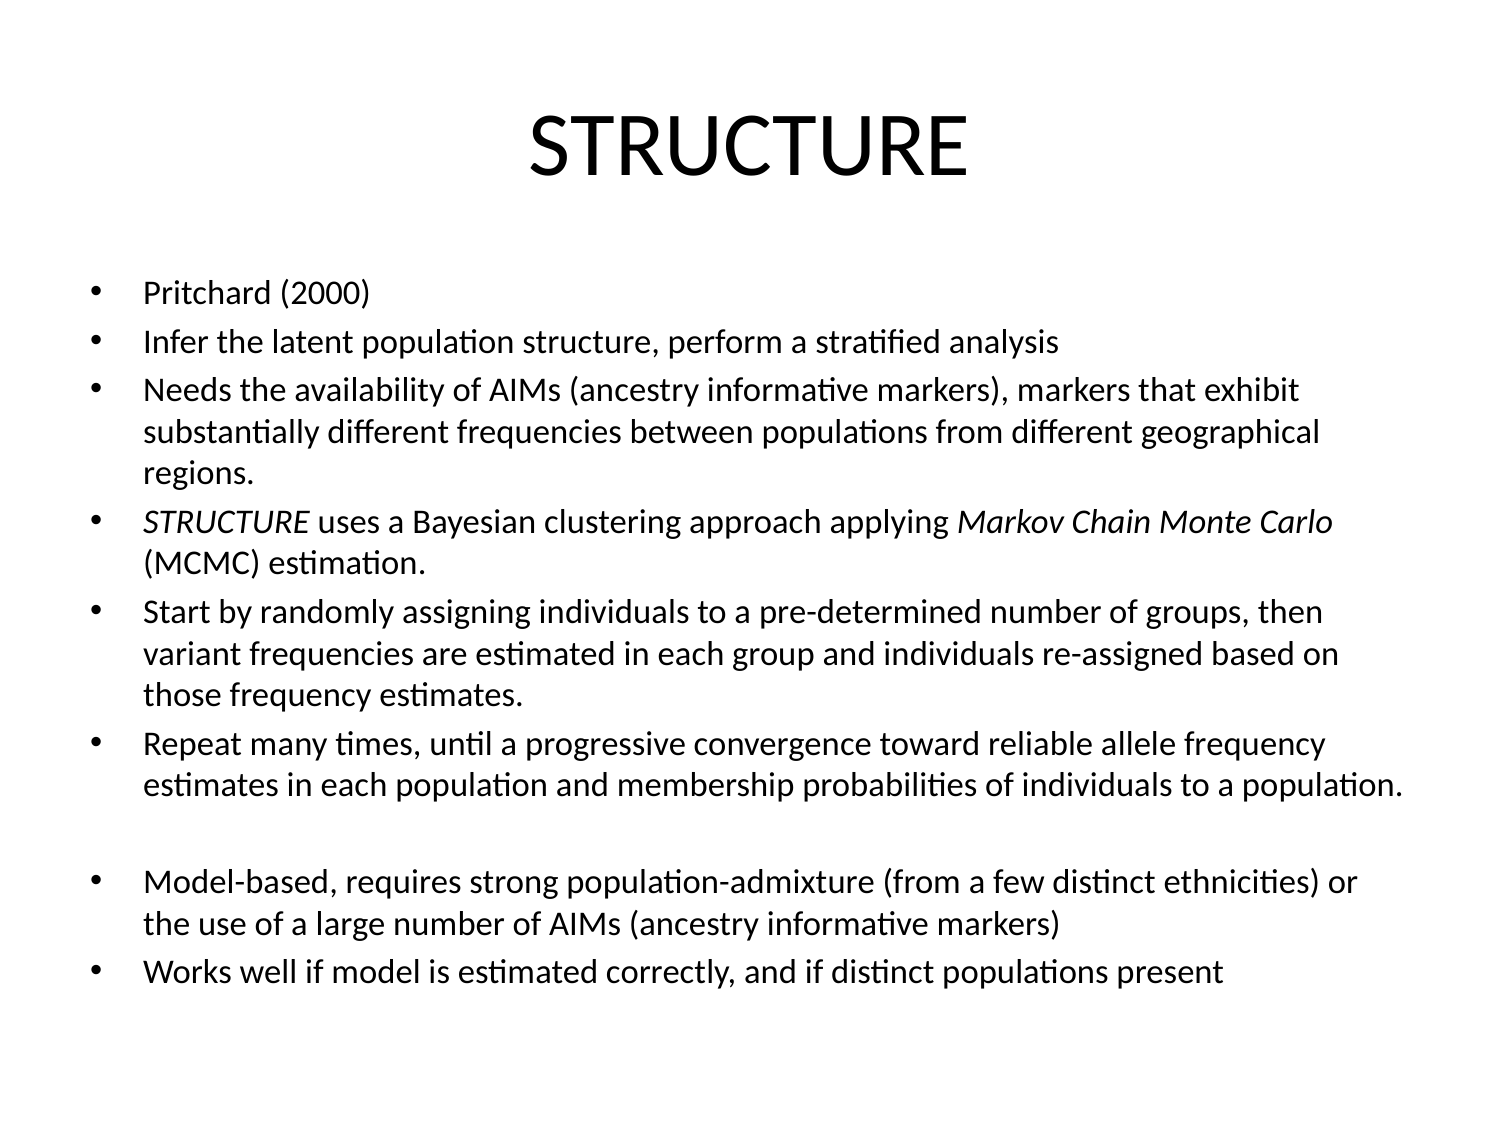

# STRUCTURE
Pritchard (2000)
Infer the latent population structure, perform a stratified analysis
Needs the availability of AIMs (ancestry informative markers), markers that exhibit substantially different frequencies between populations from different geographical regions.
STRUCTURE uses a Bayesian clustering approach applying Markov Chain Monte Carlo (MCMC) estimation.
Start by randomly assigning individuals to a pre-determined number of groups, then variant frequencies are estimated in each group and individuals re-assigned based on those frequency estimates.
Repeat many times, until a progressive convergence toward reliable allele frequency estimates in each population and membership probabilities of individuals to a population.

Model-based, requires strong population-admixture (from a few distinct ethnicities) or the use of a large number of AIMs (ancestry informative markers)
Works well if model is estimated correctly, and if distinct populations present